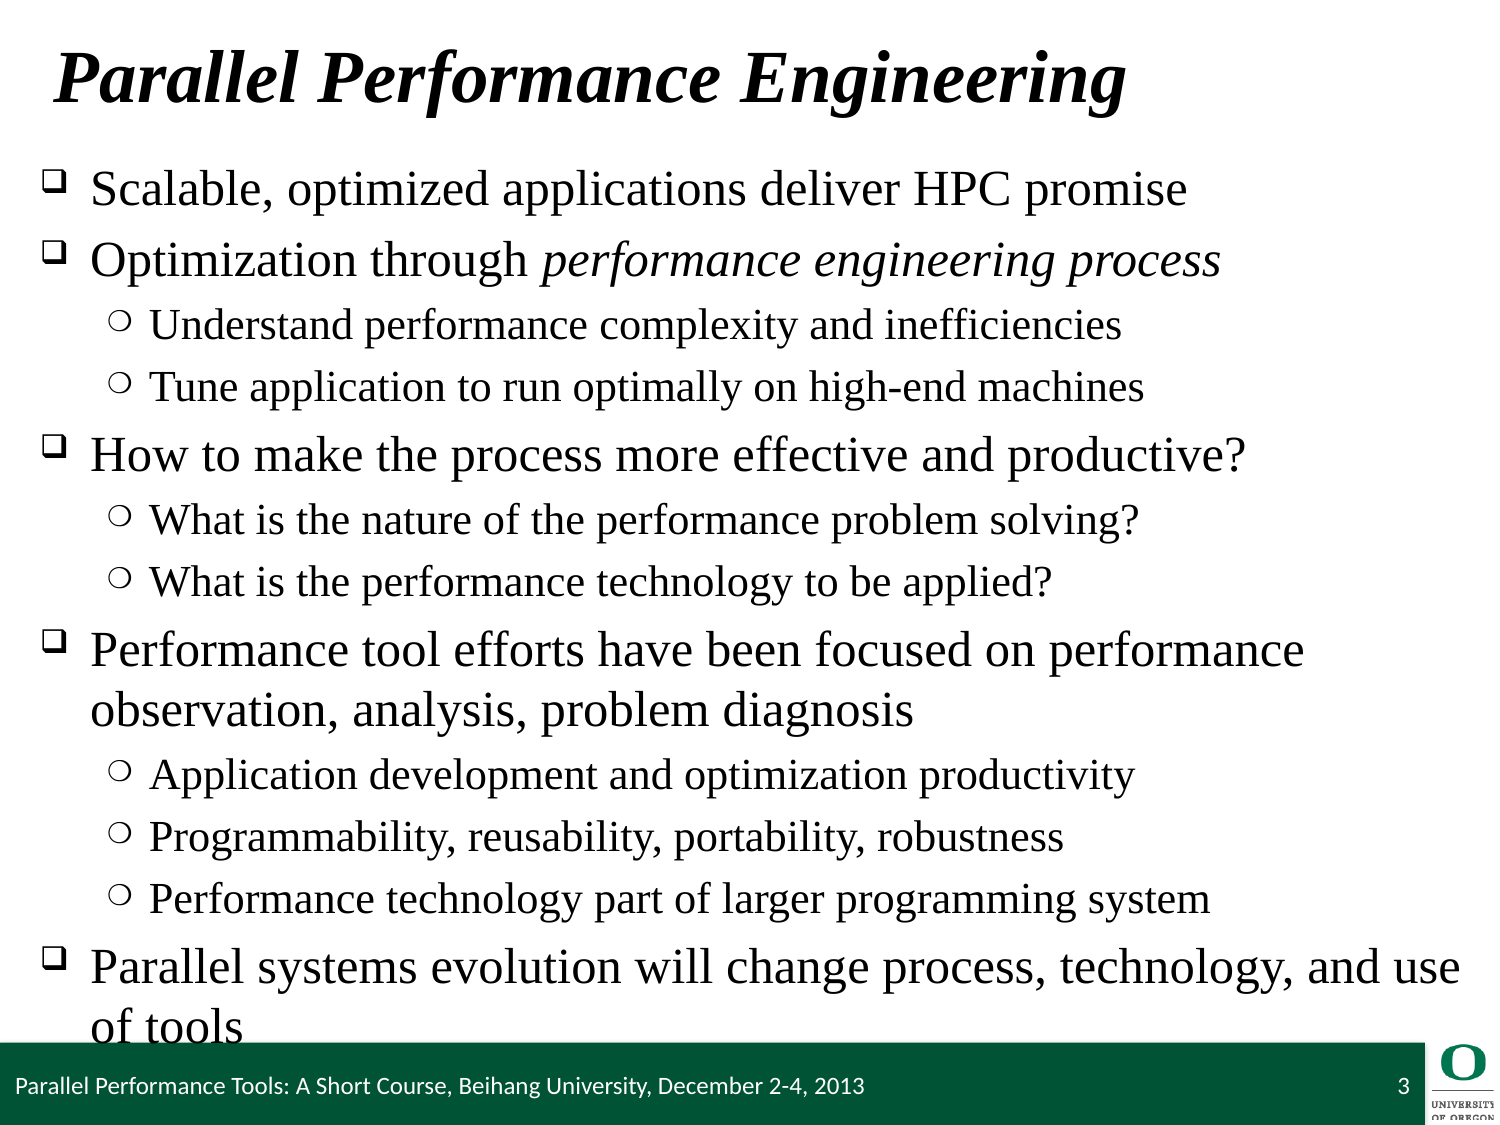

# Parallel Performance Engineering
Scalable, optimized applications deliver HPC promise
Optimization through performance engineering process
Understand performance complexity and inefficiencies
Tune application to run optimally on high-end machines
How to make the process more effective and productive?
What is the nature of the performance problem solving?
What is the performance technology to be applied?
Performance tool efforts have been focused on performance observation, analysis, problem diagnosis
Application development and optimization productivity
Programmability, reusability, portability, robustness
Performance technology part of larger programming system
Parallel systems evolution will change process, technology, and use of tools
Parallel Performance Tools: A Short Course, Beihang University, December 2-4, 2013
3